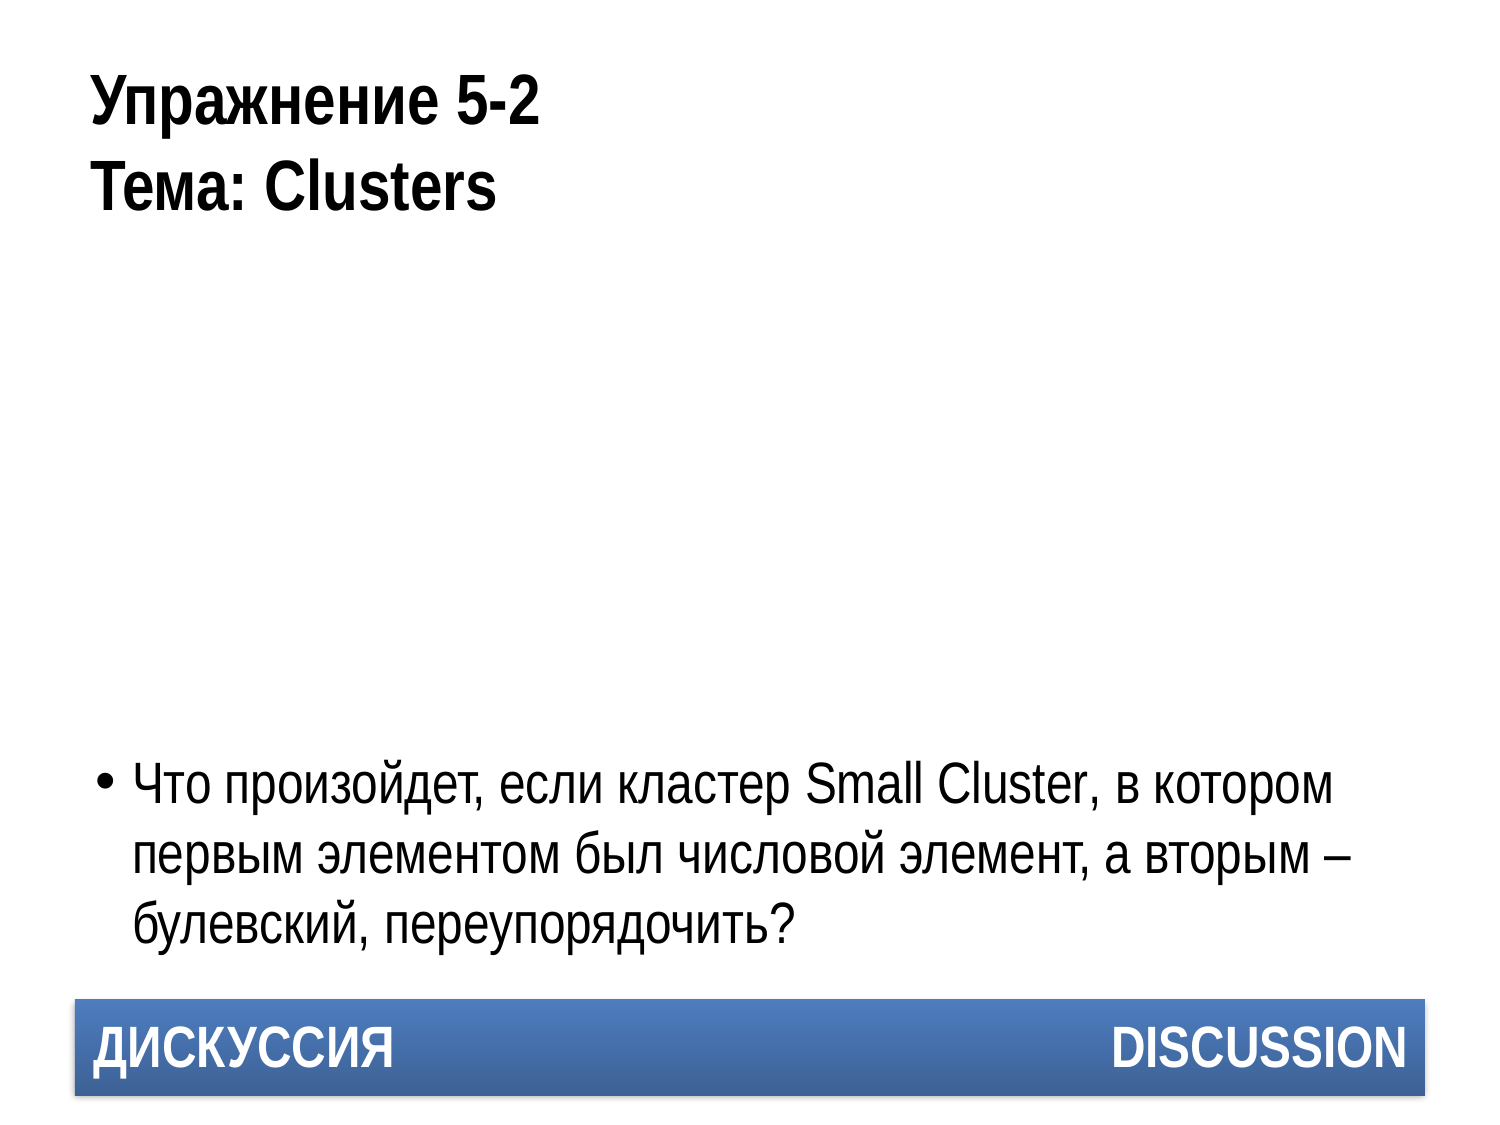

# Упражнение 5-2 Тема: Clusters
Что произойдет, если кластер Small Cluster, в котором первым элементом был числовой элемент, а вторым – булевский, переупорядочить?
ДИСКУССИЯ